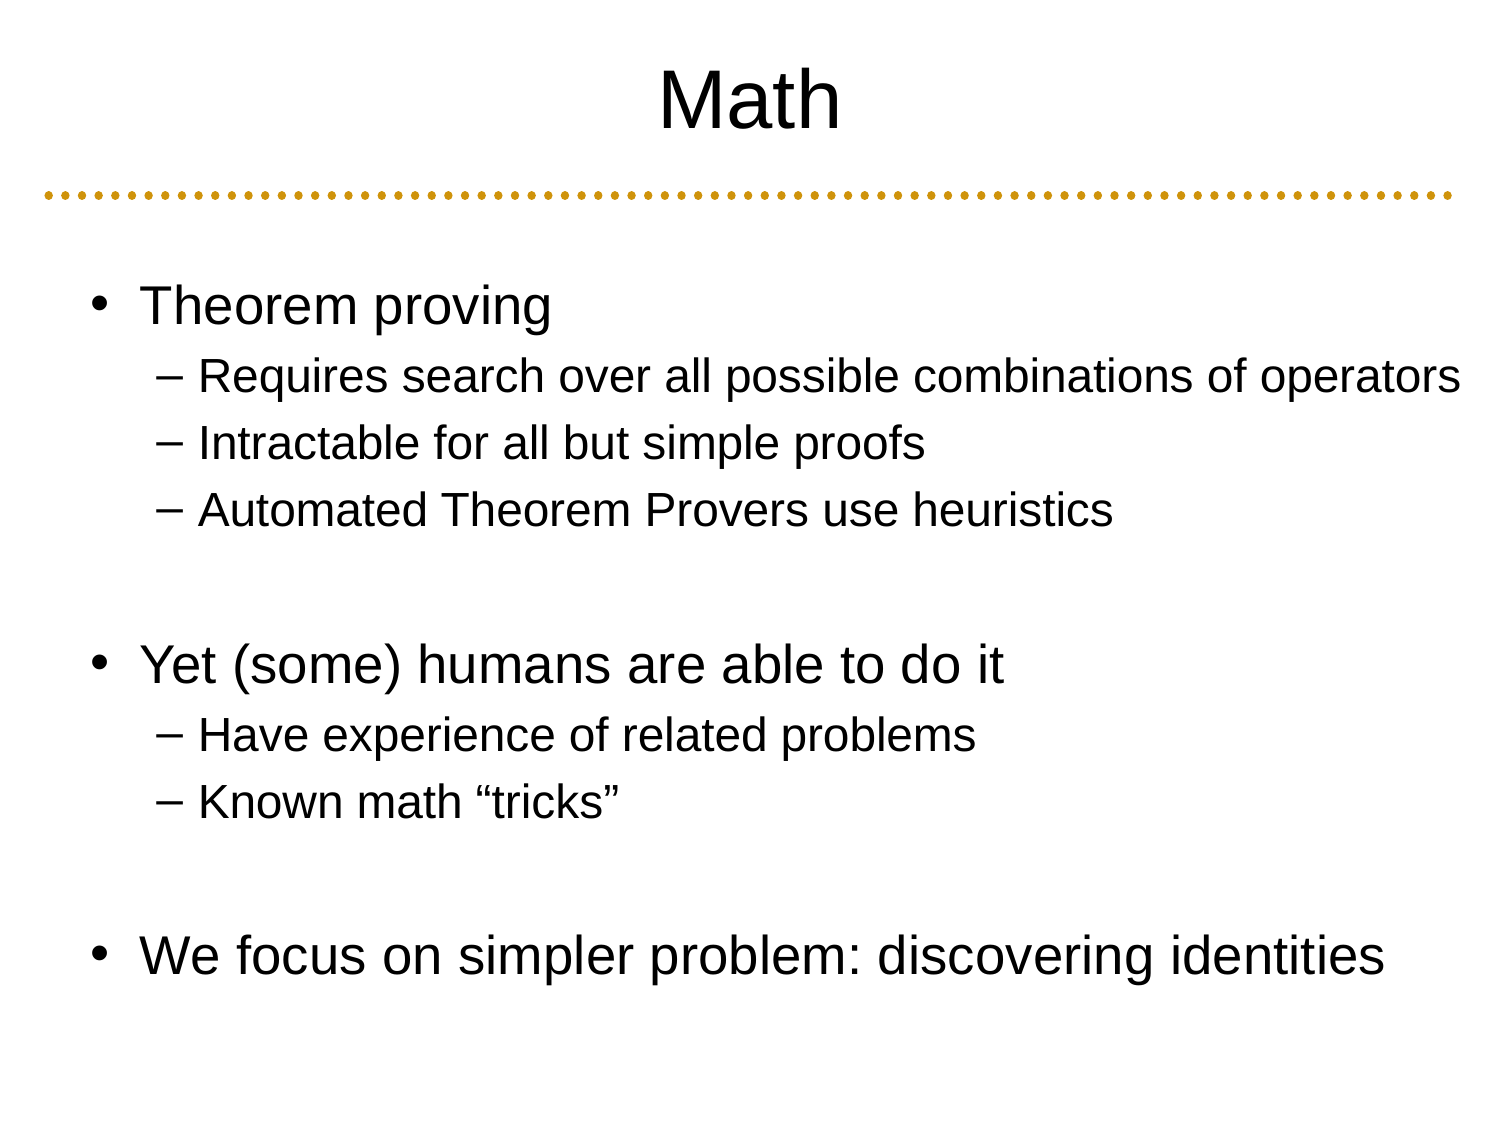

# Math
Theorem proving
Requires search over all possible combinations of operators
Intractable for all but simple proofs
Automated Theorem Provers use heuristics

Yet (some) humans are able to do it
Have experience of related problems
Known math “tricks”

We focus on simpler problem: discovering identities